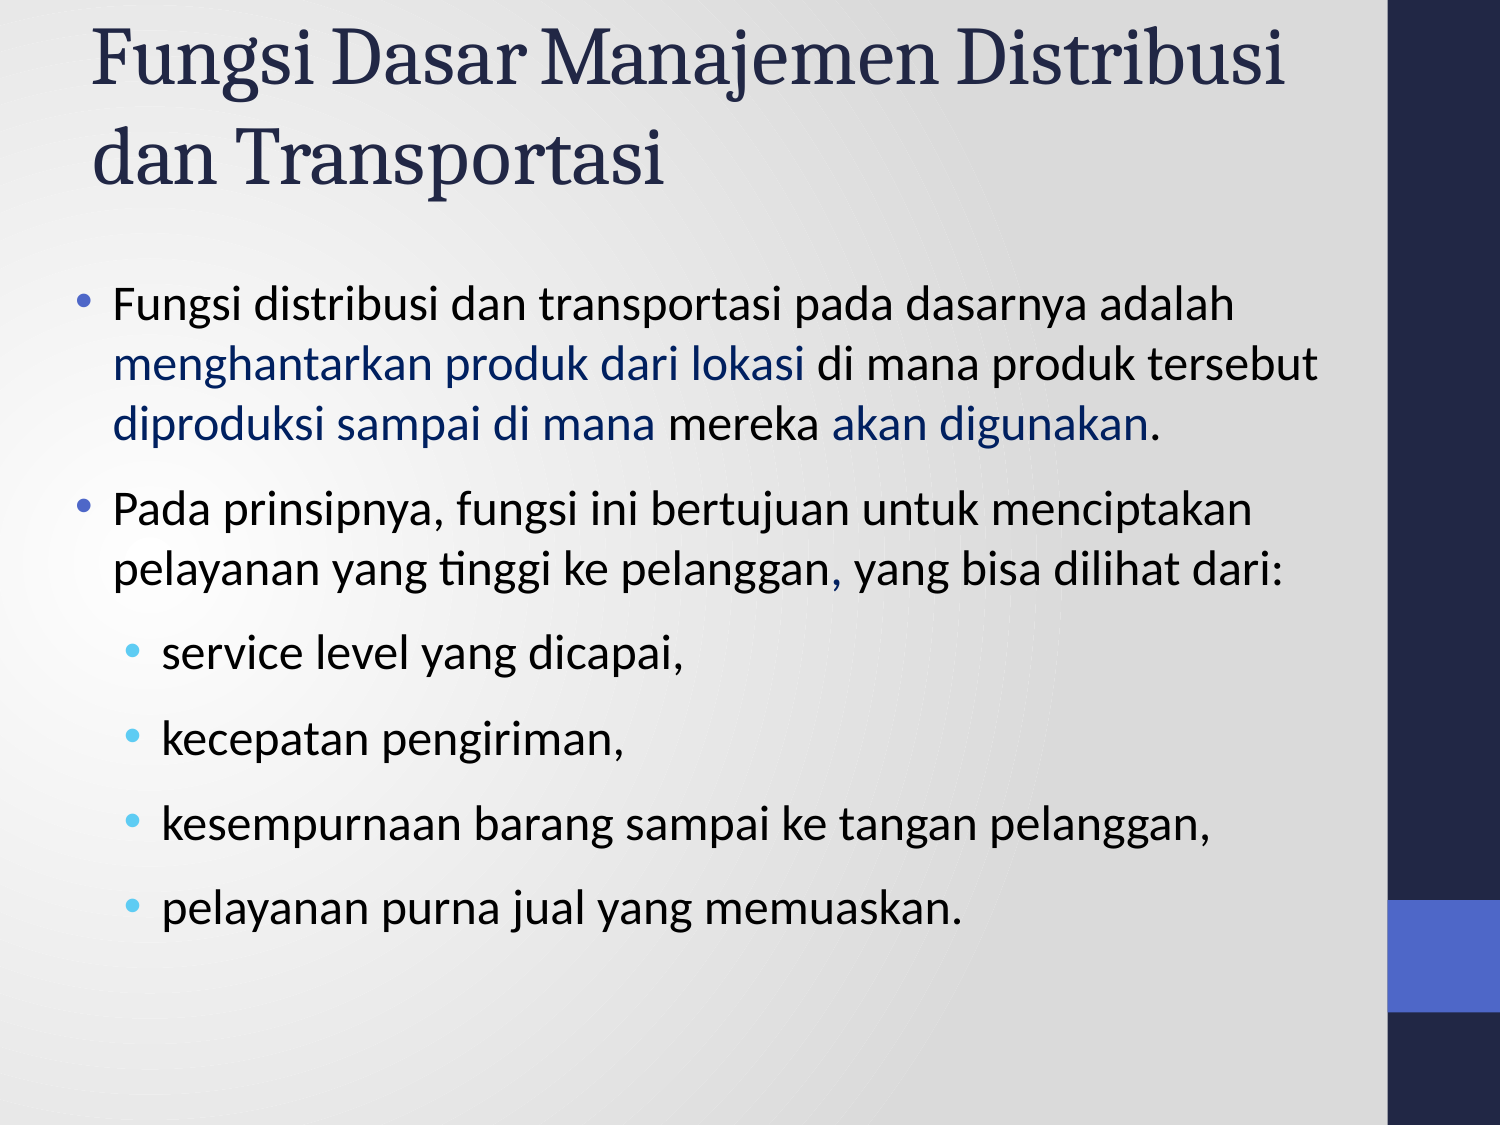

# Fungsi Dasar Manajemen Distribusi dan Transportasi
Fungsi distribusi dan transportasi pada dasarnya adalah menghantarkan produk dari lokasi di mana produk tersebut diproduksi sampai di mana mereka akan digunakan.
Pada prinsipnya, fungsi ini bertujuan untuk menciptakan pelayanan yang tinggi ke pelanggan, yang bisa dilihat dari:
service level yang dicapai,
kecepatan pengiriman,
kesempurnaan barang sampai ke tangan pelanggan,
pelayanan purna jual yang memuaskan.